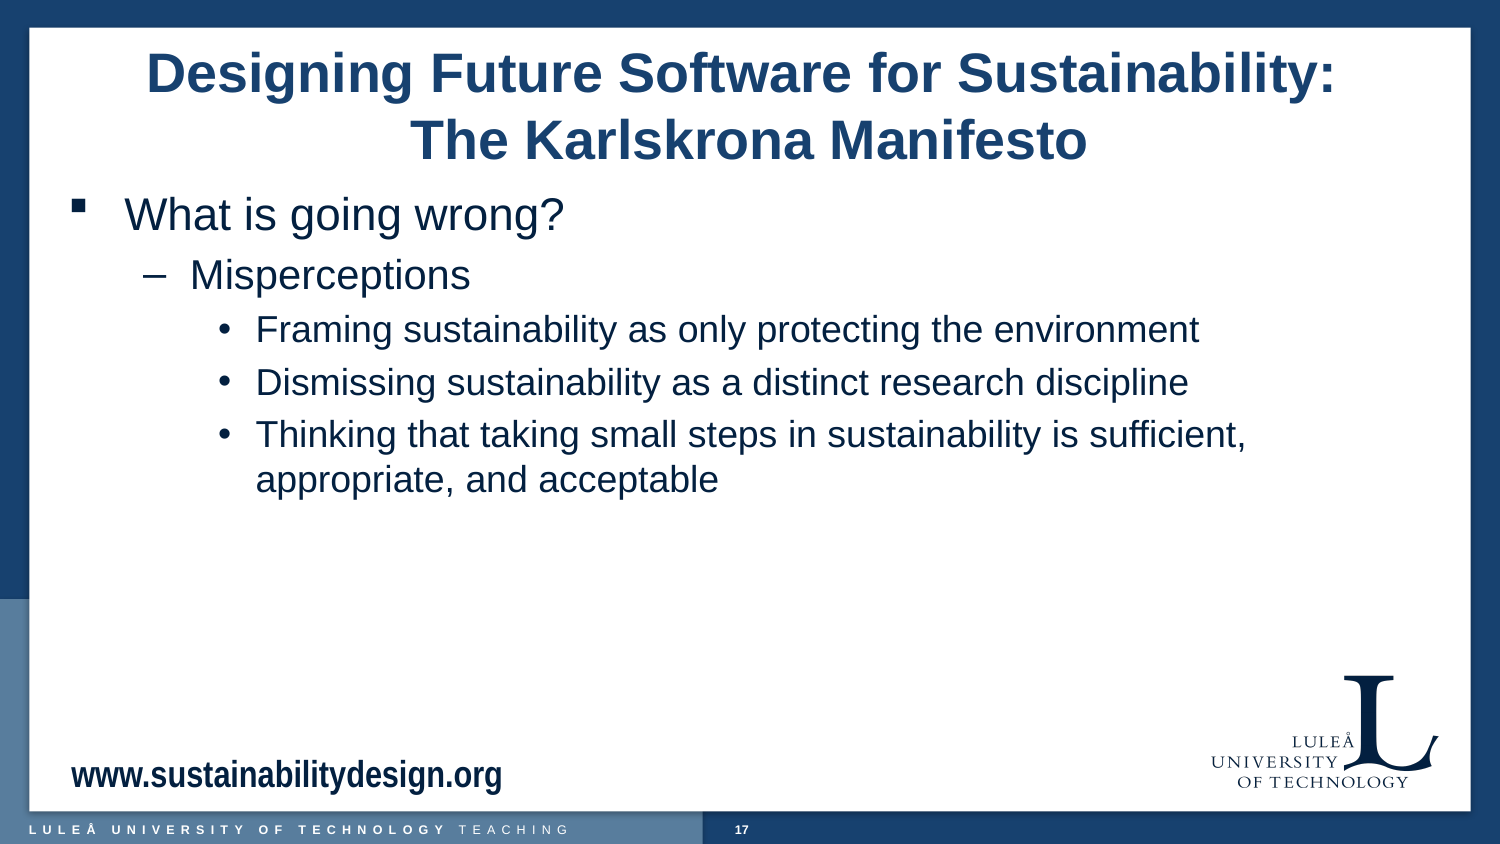

# Designing Future Software for Sustainability: The Karlskrona Manifesto
What is going wrong?
Misperceptions
Framing sustainability as only protecting the environment
Dismissing sustainability as a distinct research discipline
Thinking that taking small steps in sustainability is sufficient, appropriate, and acceptable
www.sustainabilitydesign.org